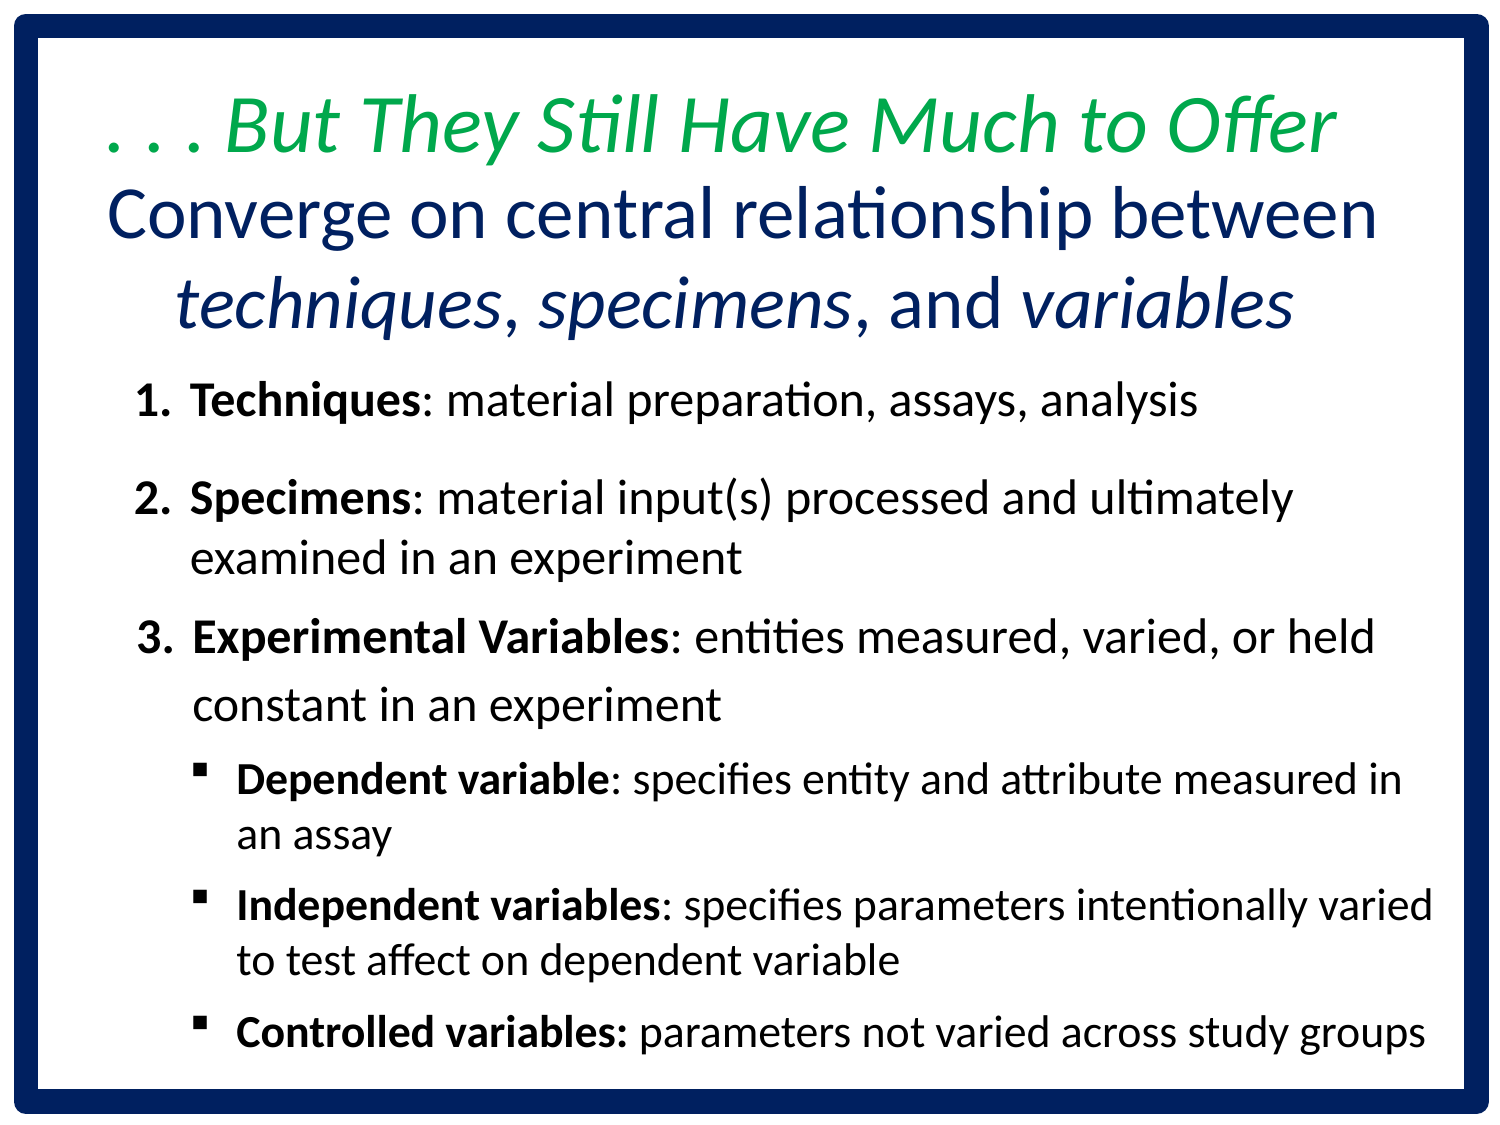

. . . But They Still Have Much to Offer

Converge on central relationship between techniques, specimens, and variables
Techniques: material preparation, assays, analysis
Specimens: material input(s) processed and ultimately examined in an experiment
Experimental Variables: entities measured, varied, or held constant in an experiment
Dependent variable: specifies entity and attribute measured in an assay
Independent variables: specifies parameters intentionally varied to test affect on dependent variable
Controlled variables: parameters not varied across study groups